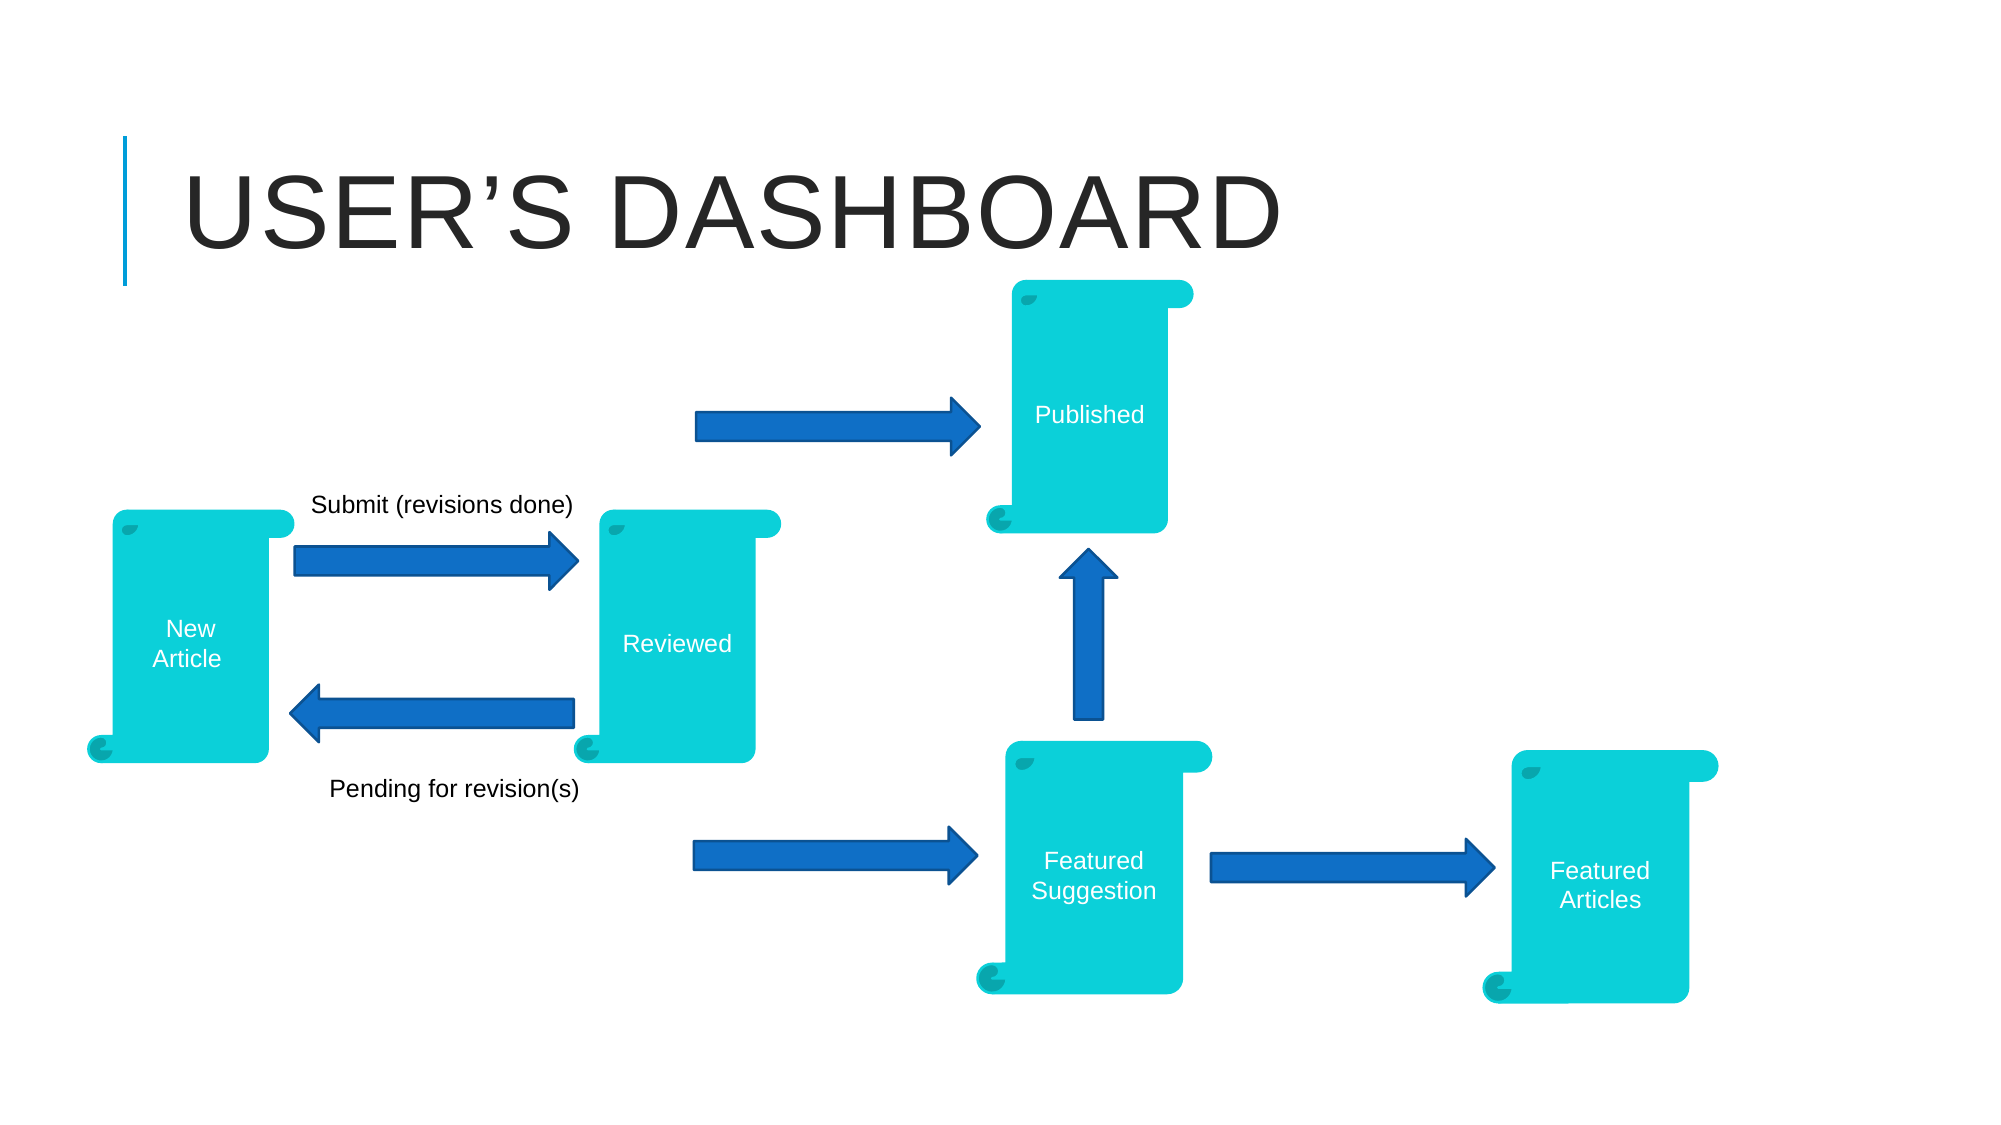

# USER’S DASHBOARD
Published

Submit (revisions done)
New Article
Reviewed

Featured Suggestion
Featured
Articles
Pending for revision(s)